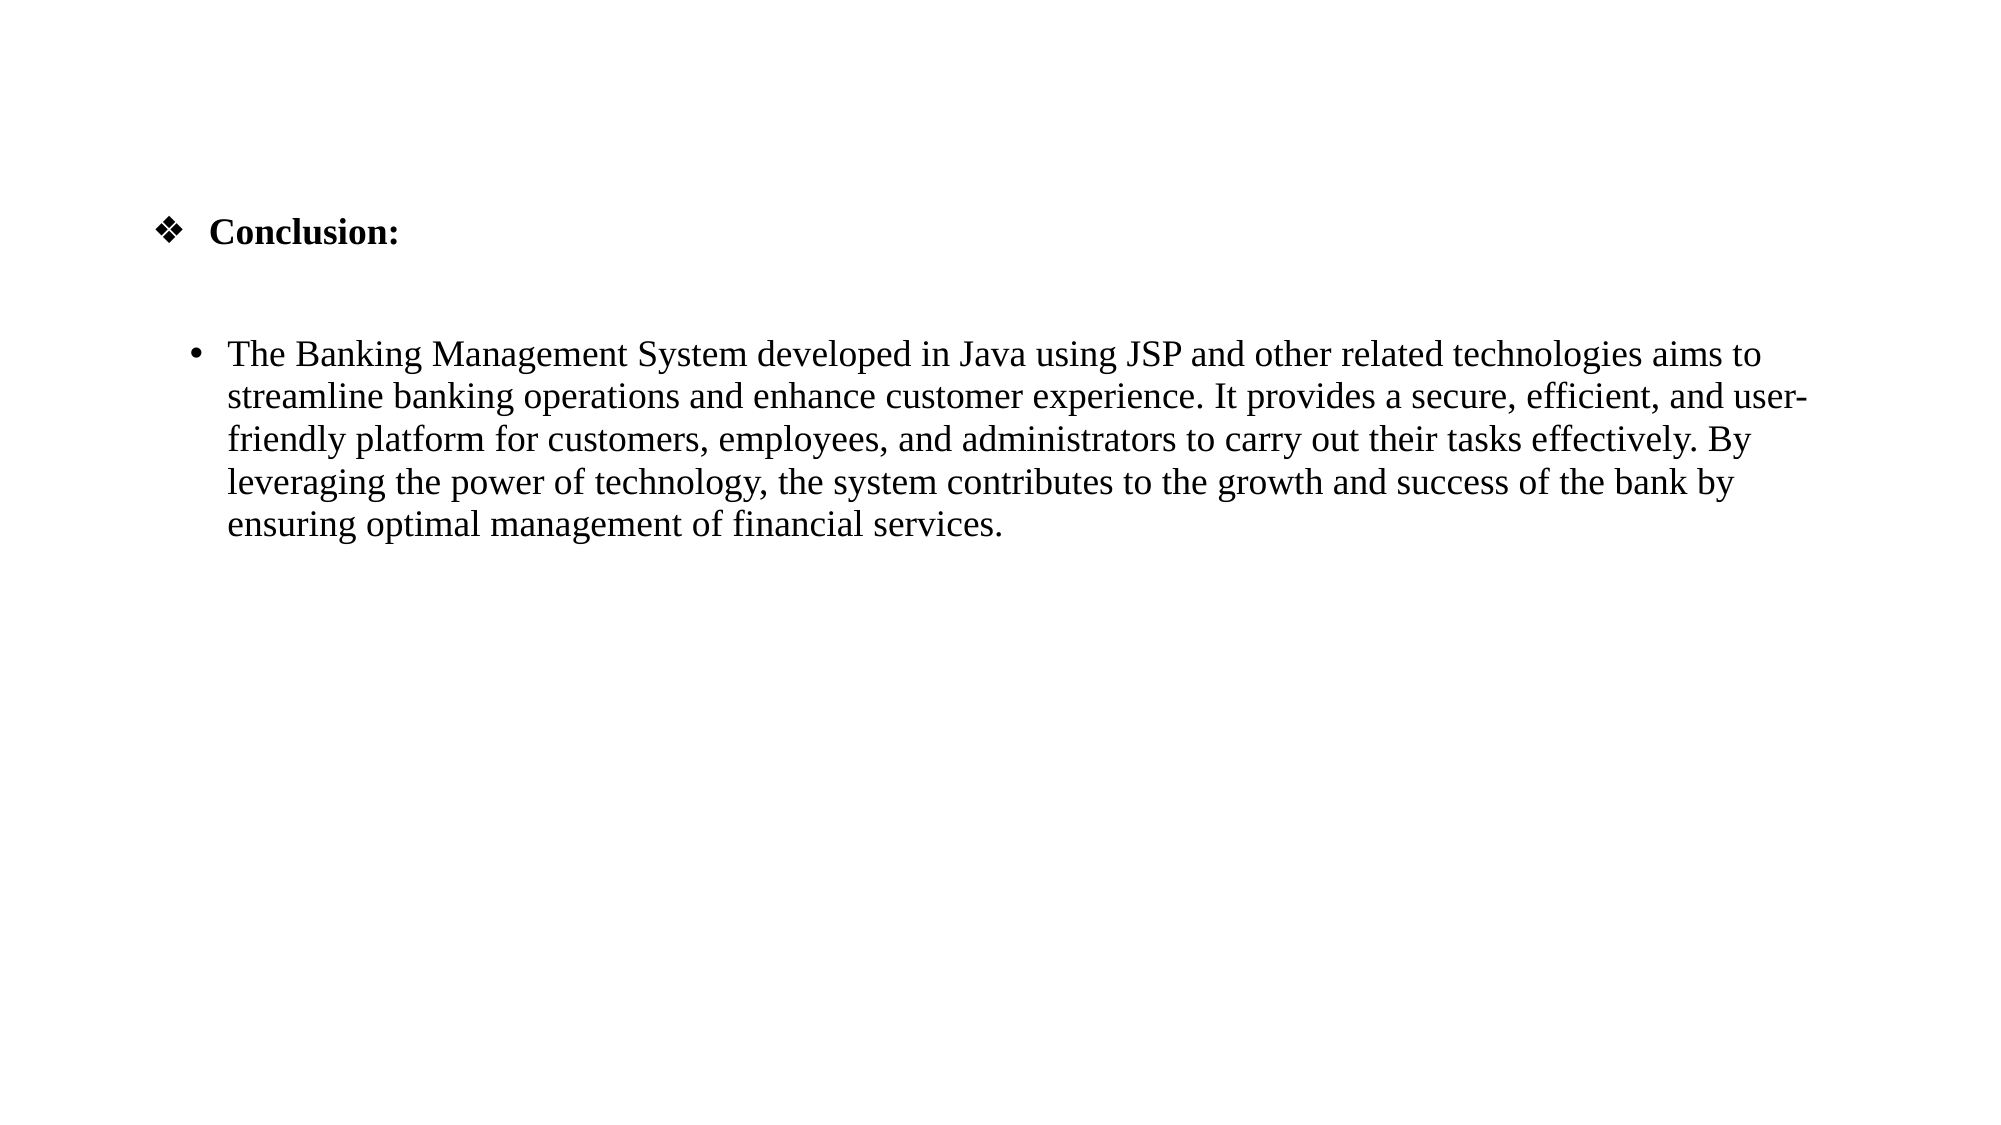

Conclusion:

The Banking Management System developed in Java using JSP and other related technologies aims to streamline banking operations and enhance customer experience. It provides a secure, efficient, and user-friendly platform for customers, employees, and administrators to carry out their tasks effectively. By leveraging the power of technology, the system contributes to the growth and success of the bank by ensuring optimal management of financial services.